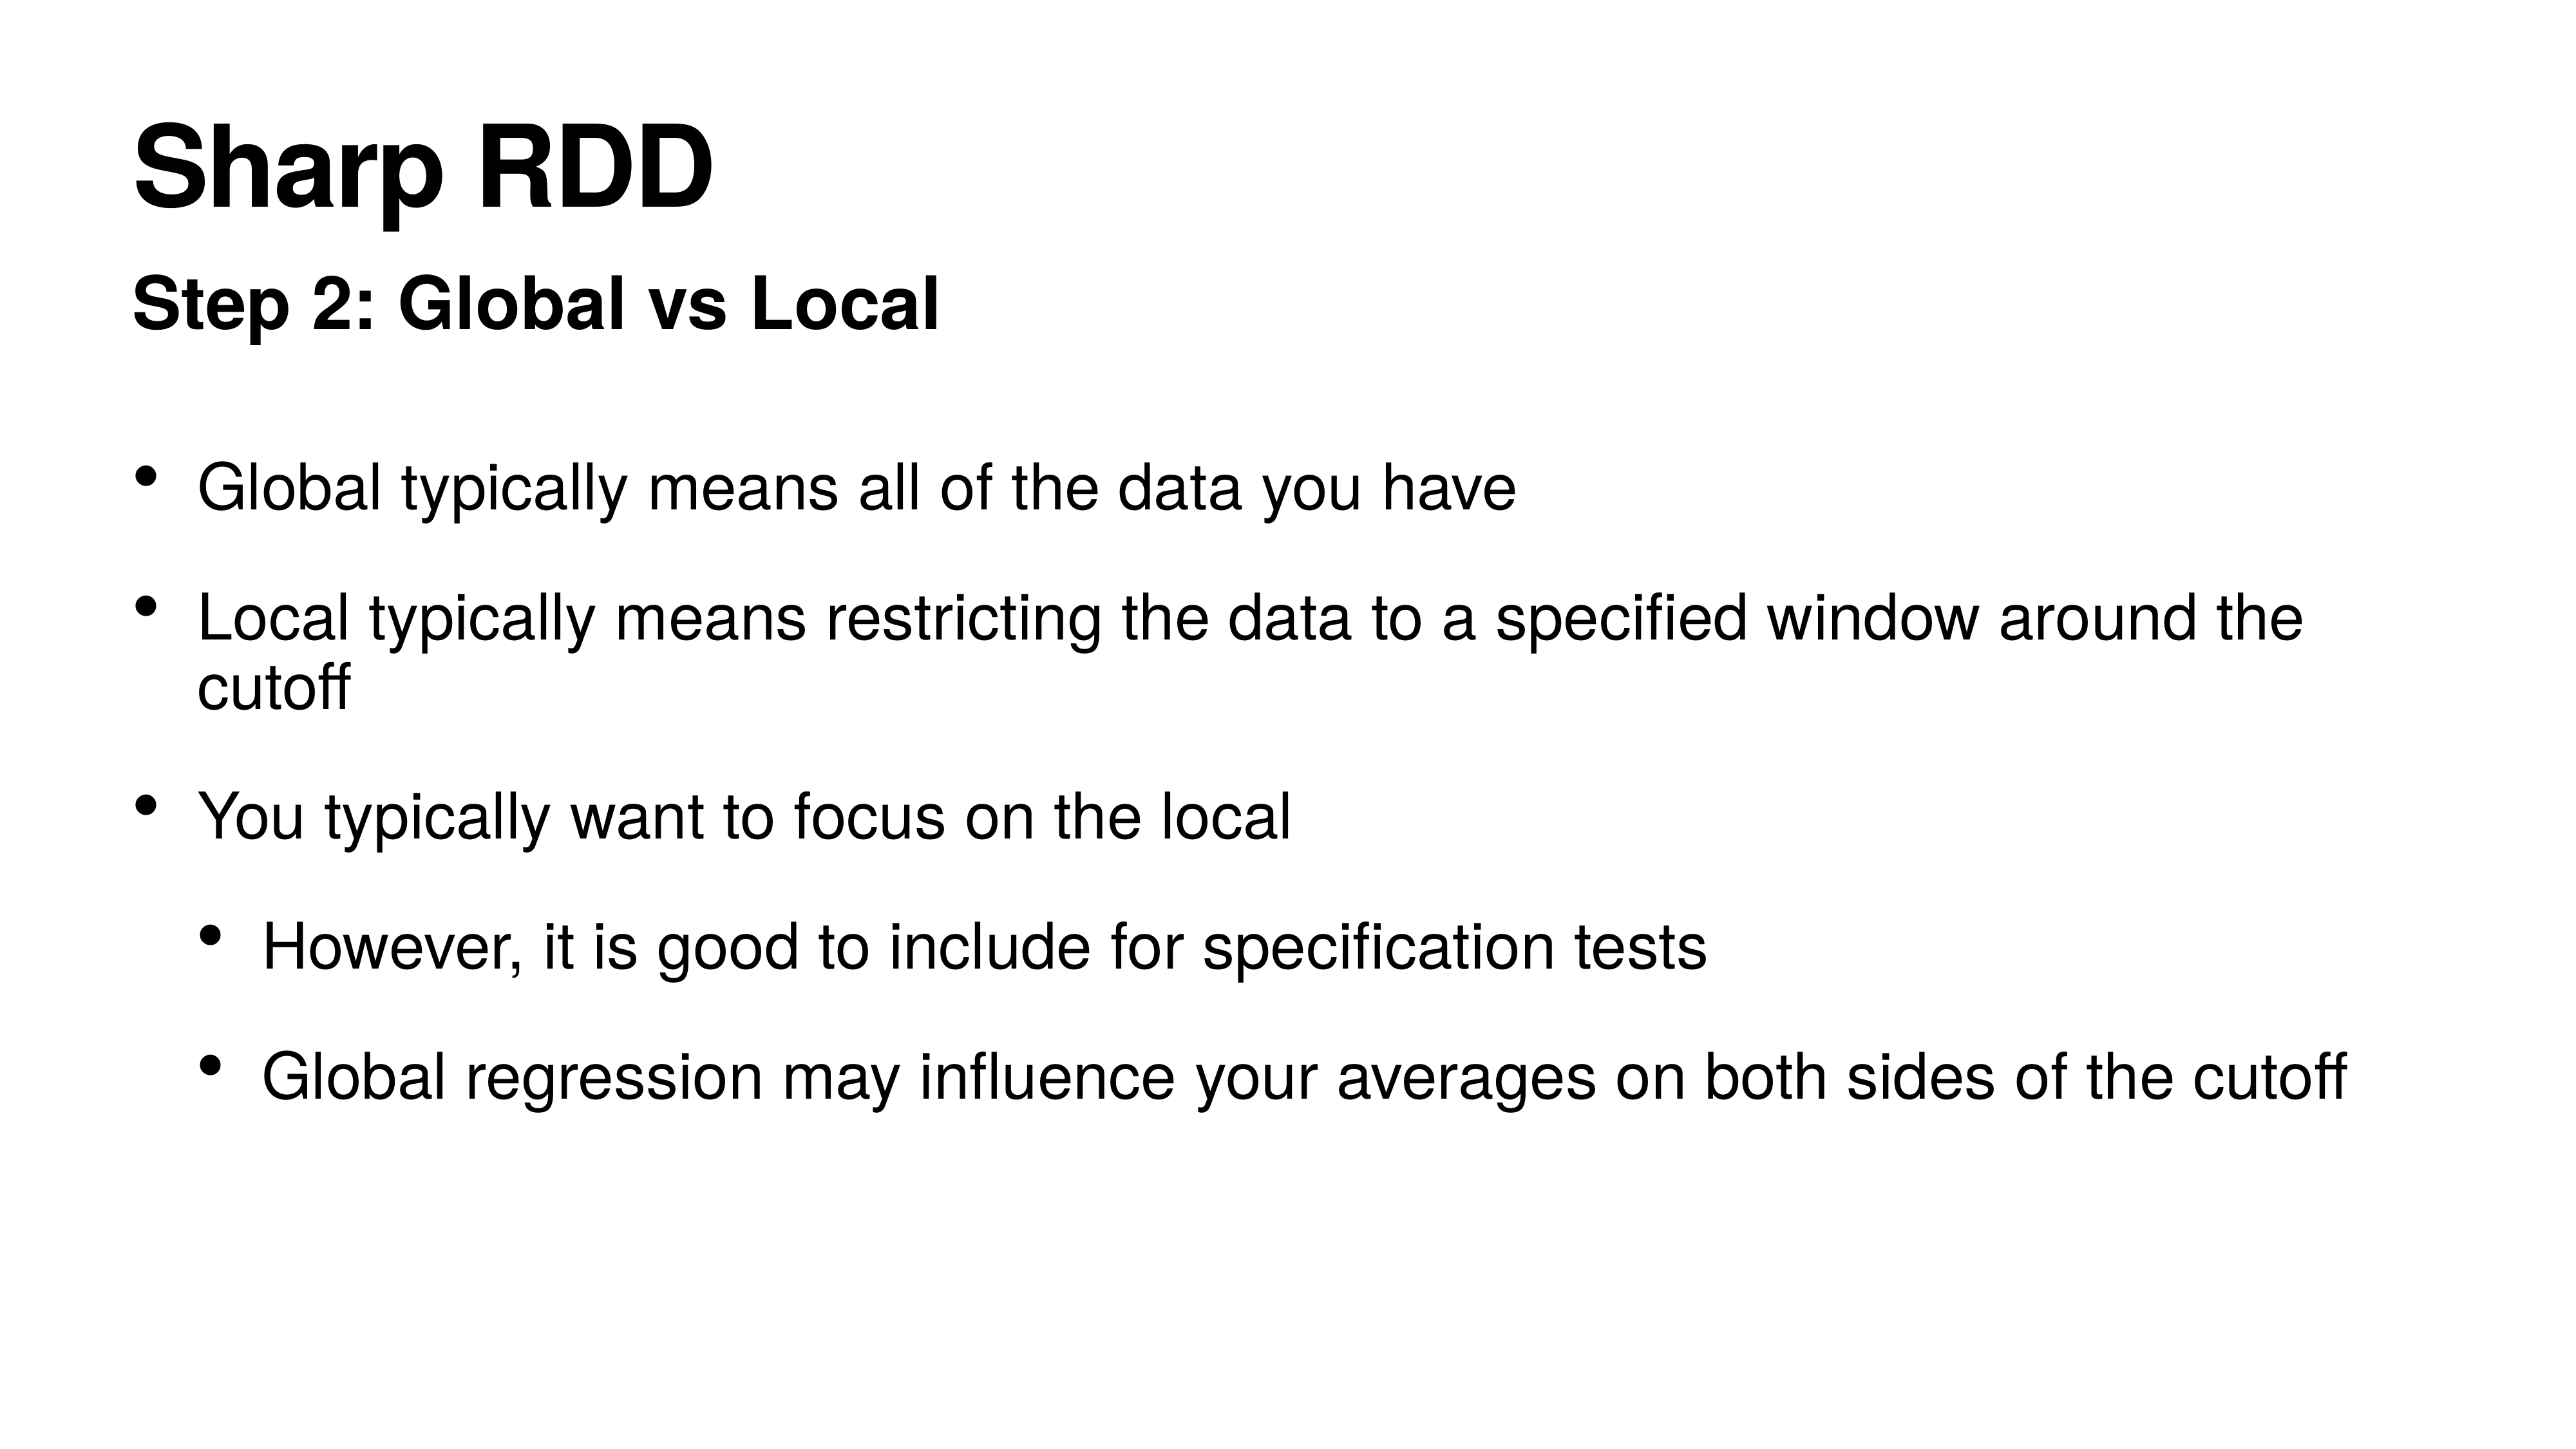

# Sharp RDD
Step 2: Global vs Local
Global typically means all of the data you have
Local typically means restricting the data to a specified window around the cutoff
You typically want to focus on the local
However, it is good to include for specification tests
Global regression may influence your averages on both sides of the cutoff